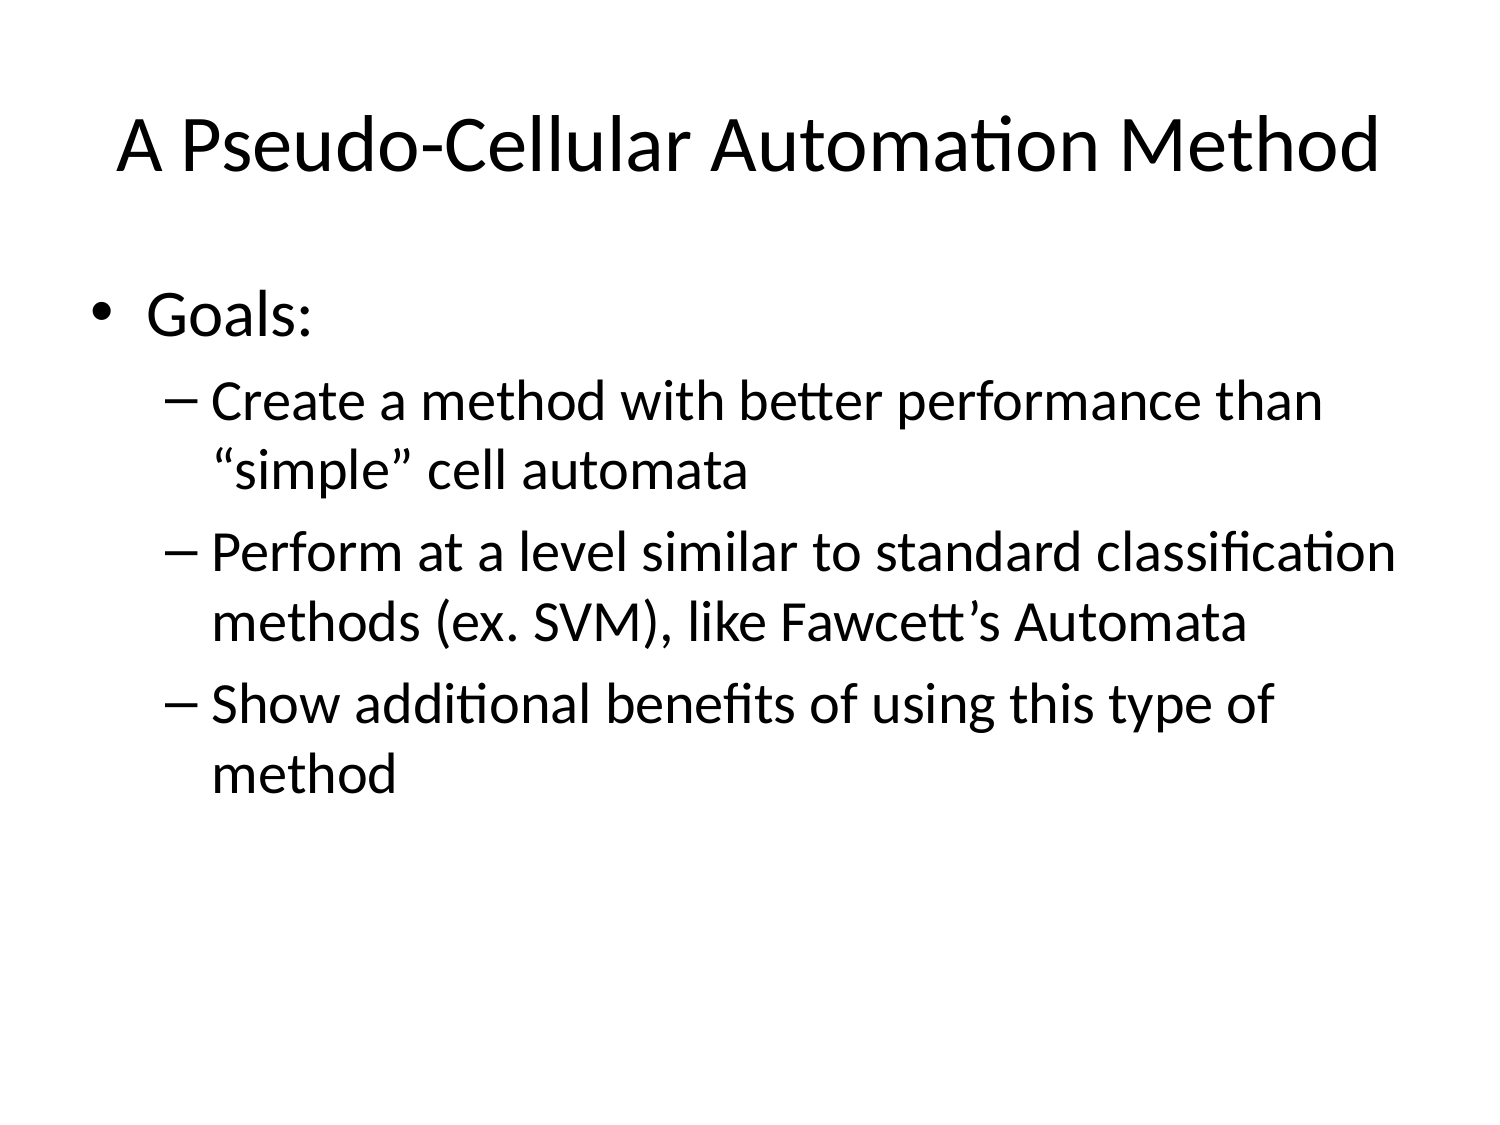

# A Pseudo-Cellular Automation Method
Goals:
Create a method with better performance than “simple” cell automata
Perform at a level similar to standard classification methods (ex. SVM), like Fawcett’s Automata
Show additional benefits of using this type of method